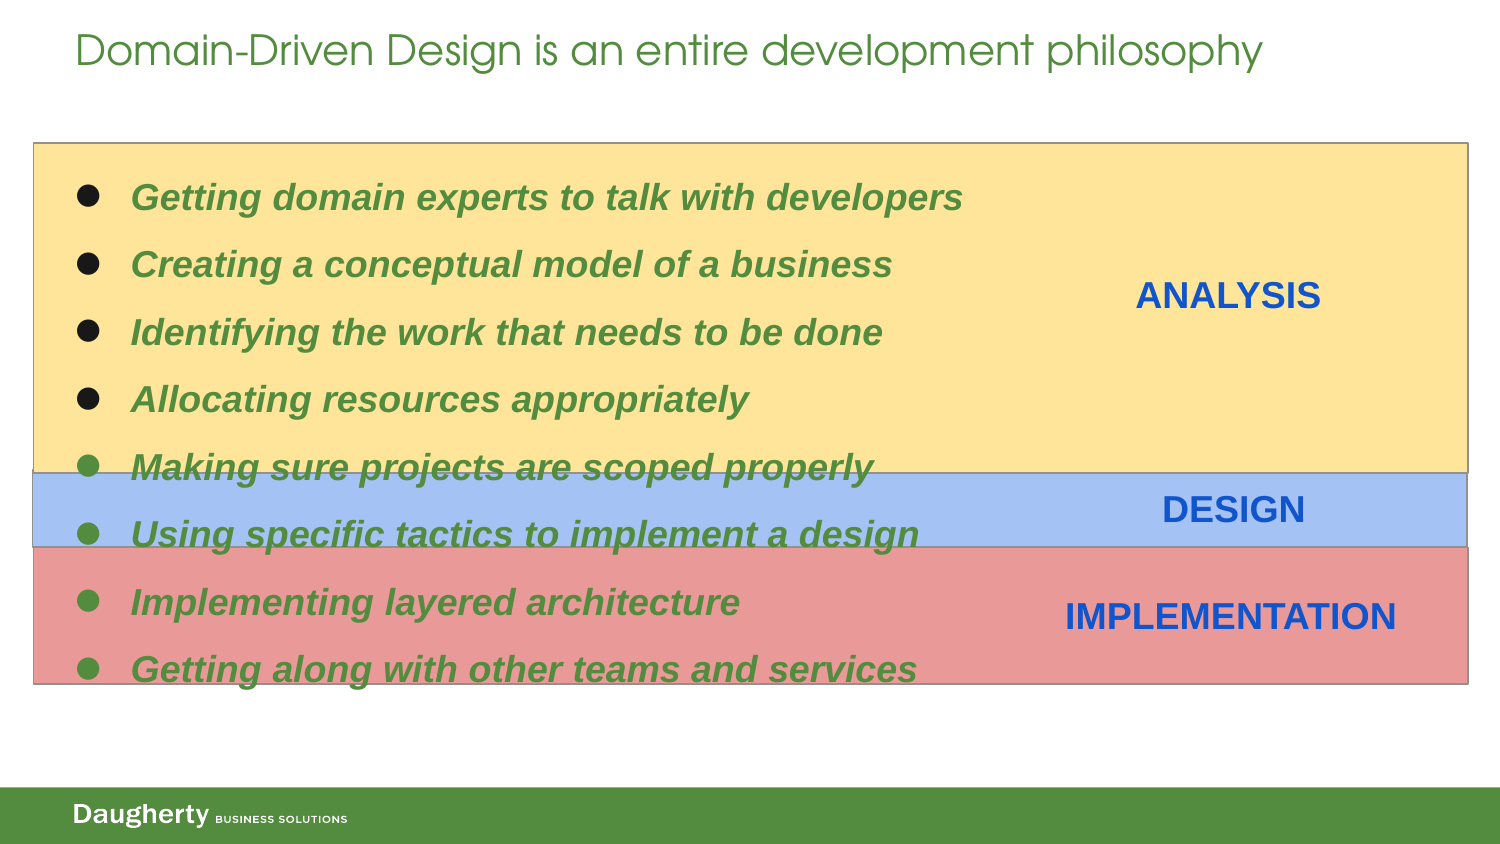

# Domain-Driven Design is an entire development philosophy

Getting domain experts to talk with developers
Creating a conceptual model of a business
Identifying the work that needs to be done
Allocating resources appropriately
Making sure projects are scoped properly
Using specific tactics to implement a design
Implementing layered architecture
Getting along with other teams and services
ANALYSIS

DESIGN

IMPLEMENTATION